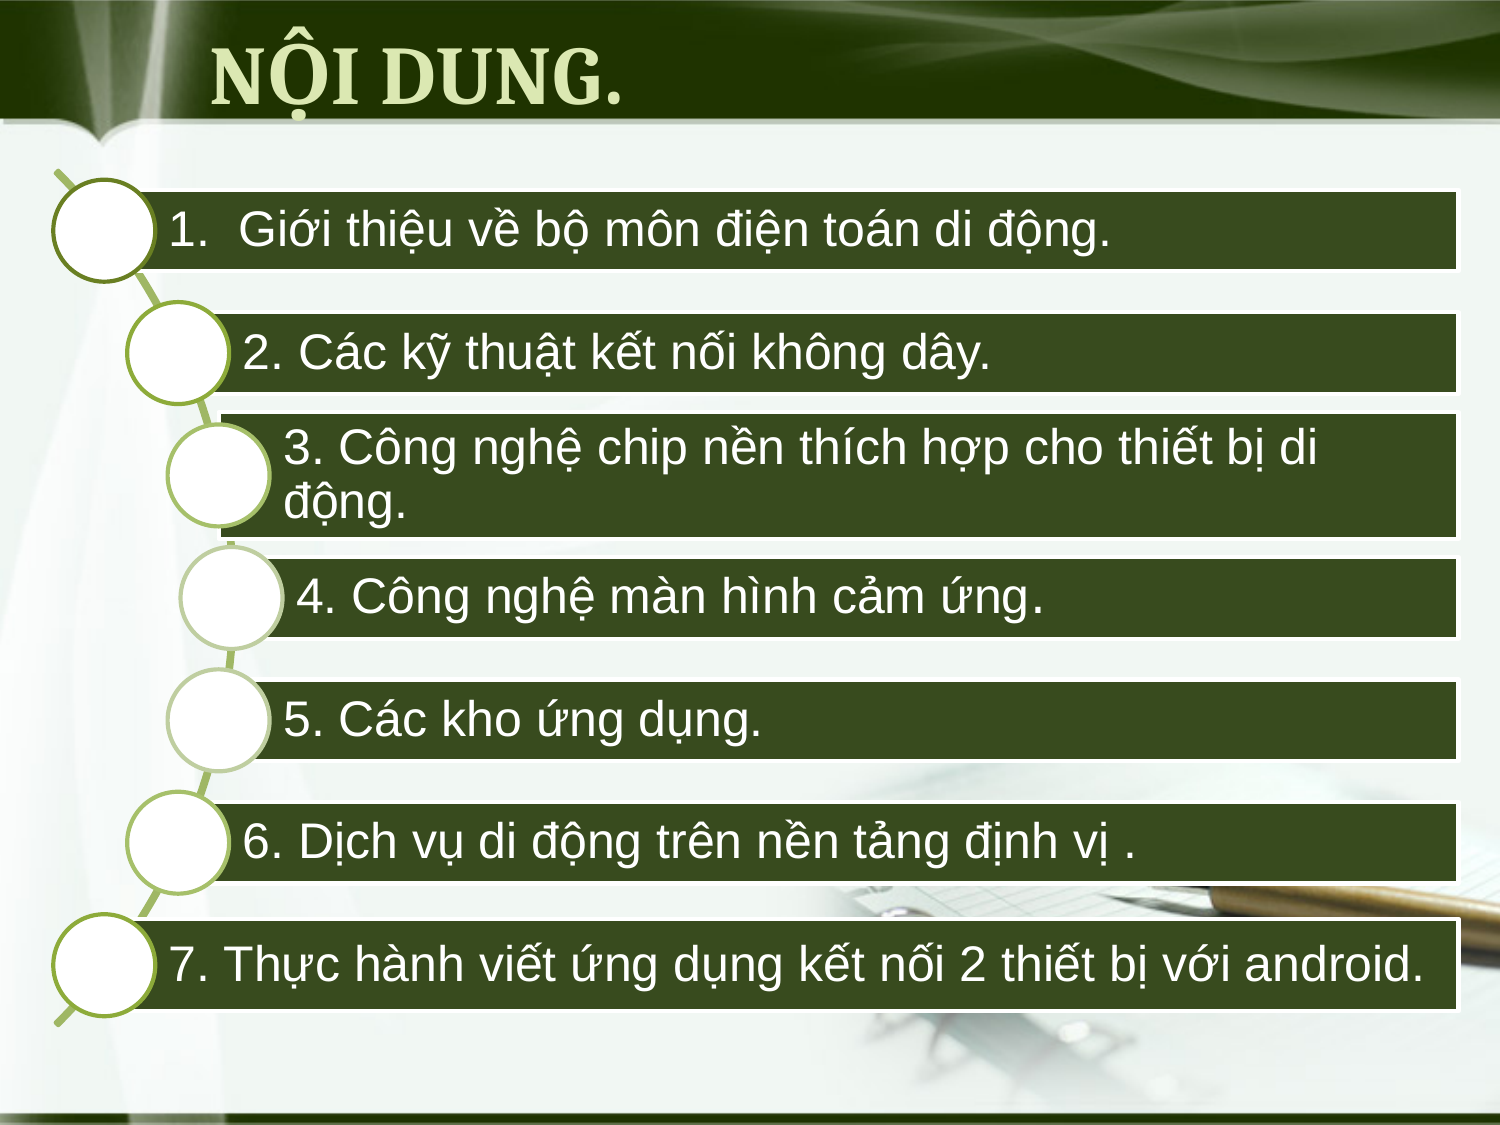

# NỘI DUNG.
1.  Giới thiệu về bộ môn điện toán di động.
2. Các kỹ thuật kết nối không dây.
3. Công nghệ chip nền thích hợp cho thiết bị di động.
4. Công nghệ màn hình cảm ứng.
5. Các kho ứng dụng.
6. Dịch vụ di động trên nền tảng định vị .
7. Thực hành viết ứng dụng kết nối 2 thiết bị với android.